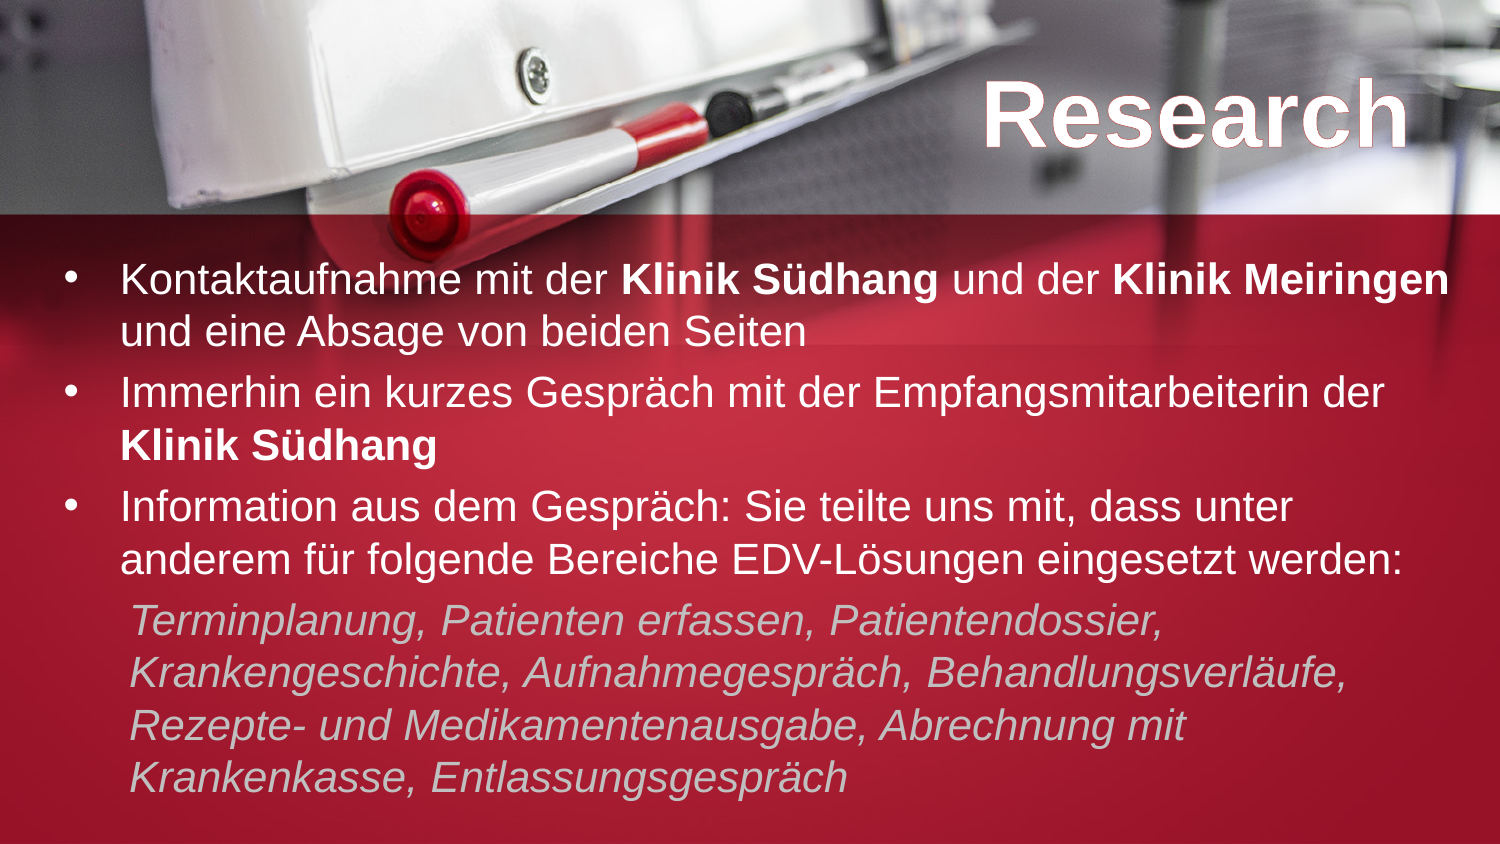

# Research

Kontaktaufnahme mit der Klinik Südhang und der Klinik Meiringen und eine Absage von beiden Seiten
Immerhin ein kurzes Gespräch mit der Empfangsmitarbeiterin der Klinik Südhang
Information aus dem Gespräch: Sie teilte uns mit, dass unter anderem für folgende Bereiche EDV-Lösungen eingesetzt werden:
Terminplanung, Patienten erfassen, Patientendossier, Krankengeschichte, Aufnahmegespräch, Behandlungsverläufe, Rezepte- und Medikamentenausgabe, Abrechnung mit Krankenkasse, Entlassungsgespräch